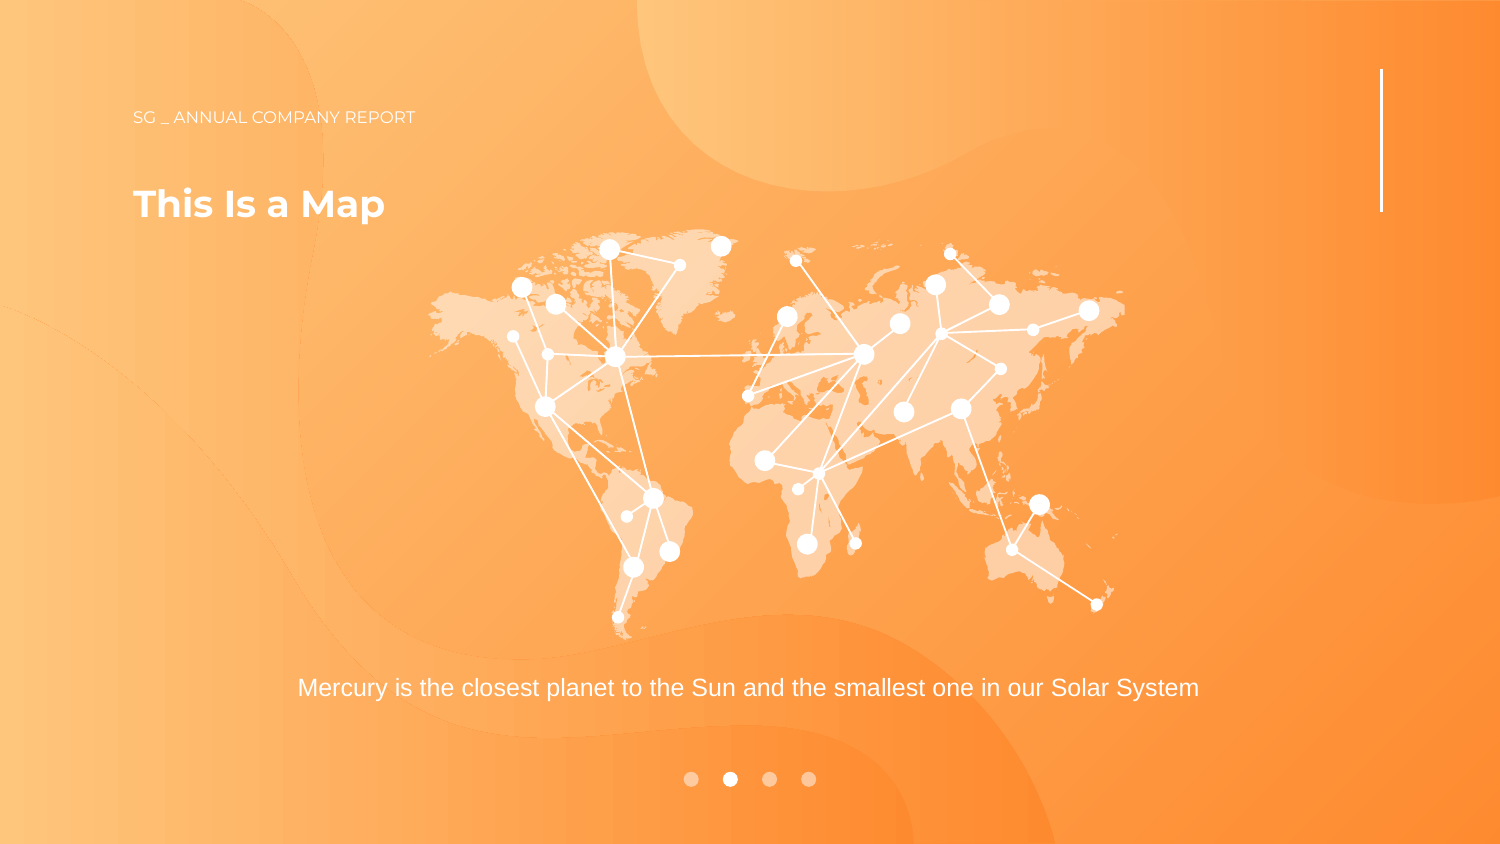

SG _ ANNUAL COMPANY REPORT
# This Is a Map

Mercury is the closest planet to the Sun and the smallest one in our Solar System